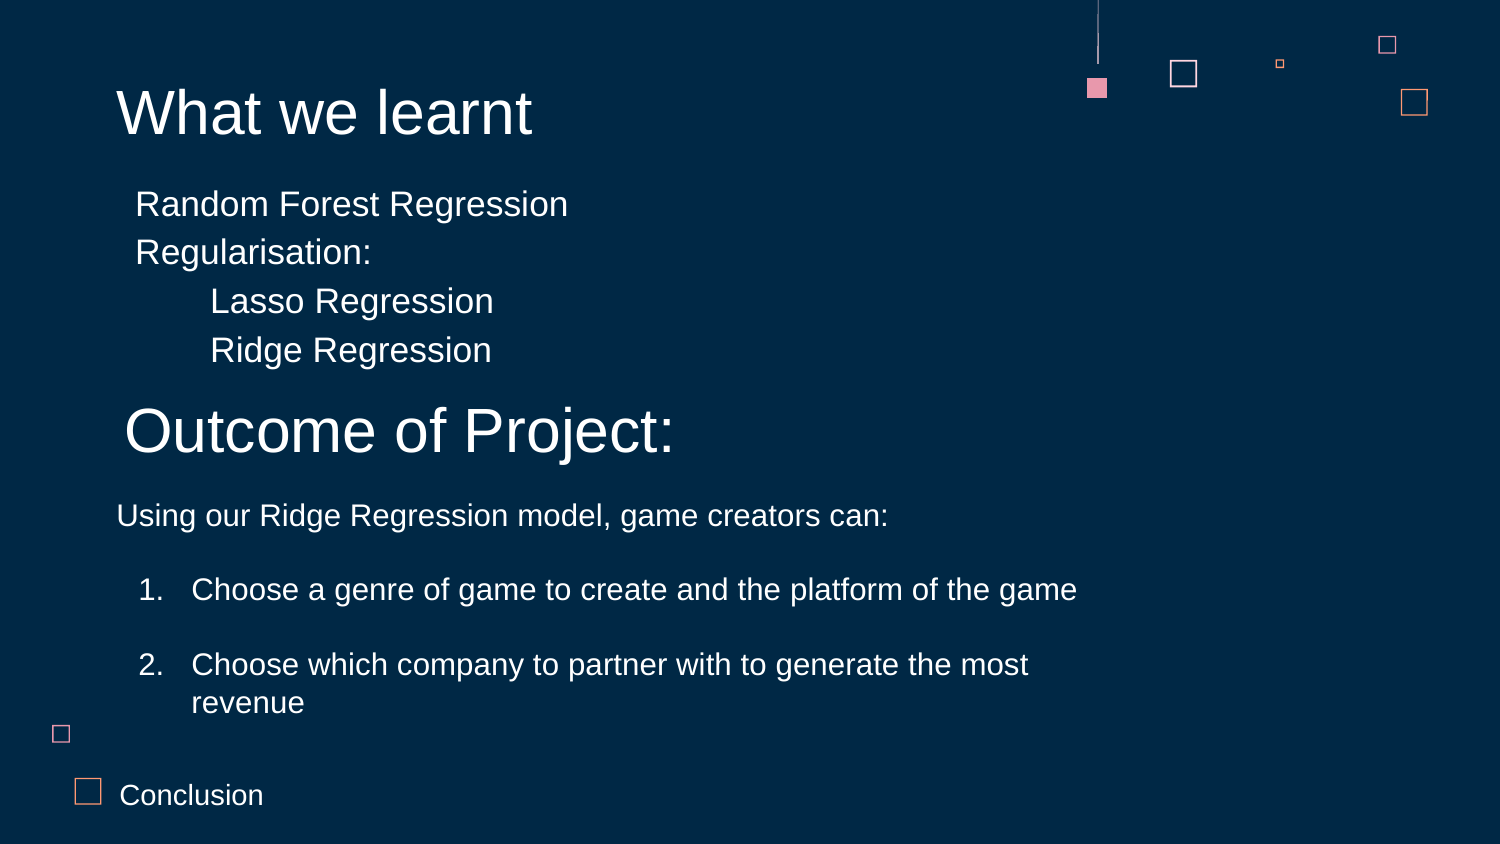

What we learnt

Random Forest Regression
Regularisation:
Lasso Regression
Ridge Regression
Outcome of Project:
Using our Ridge Regression model, game creators can:

Choose a genre of game to create and the platform of the game

Choose which company to partner with to generate the most revenue

Conclusion